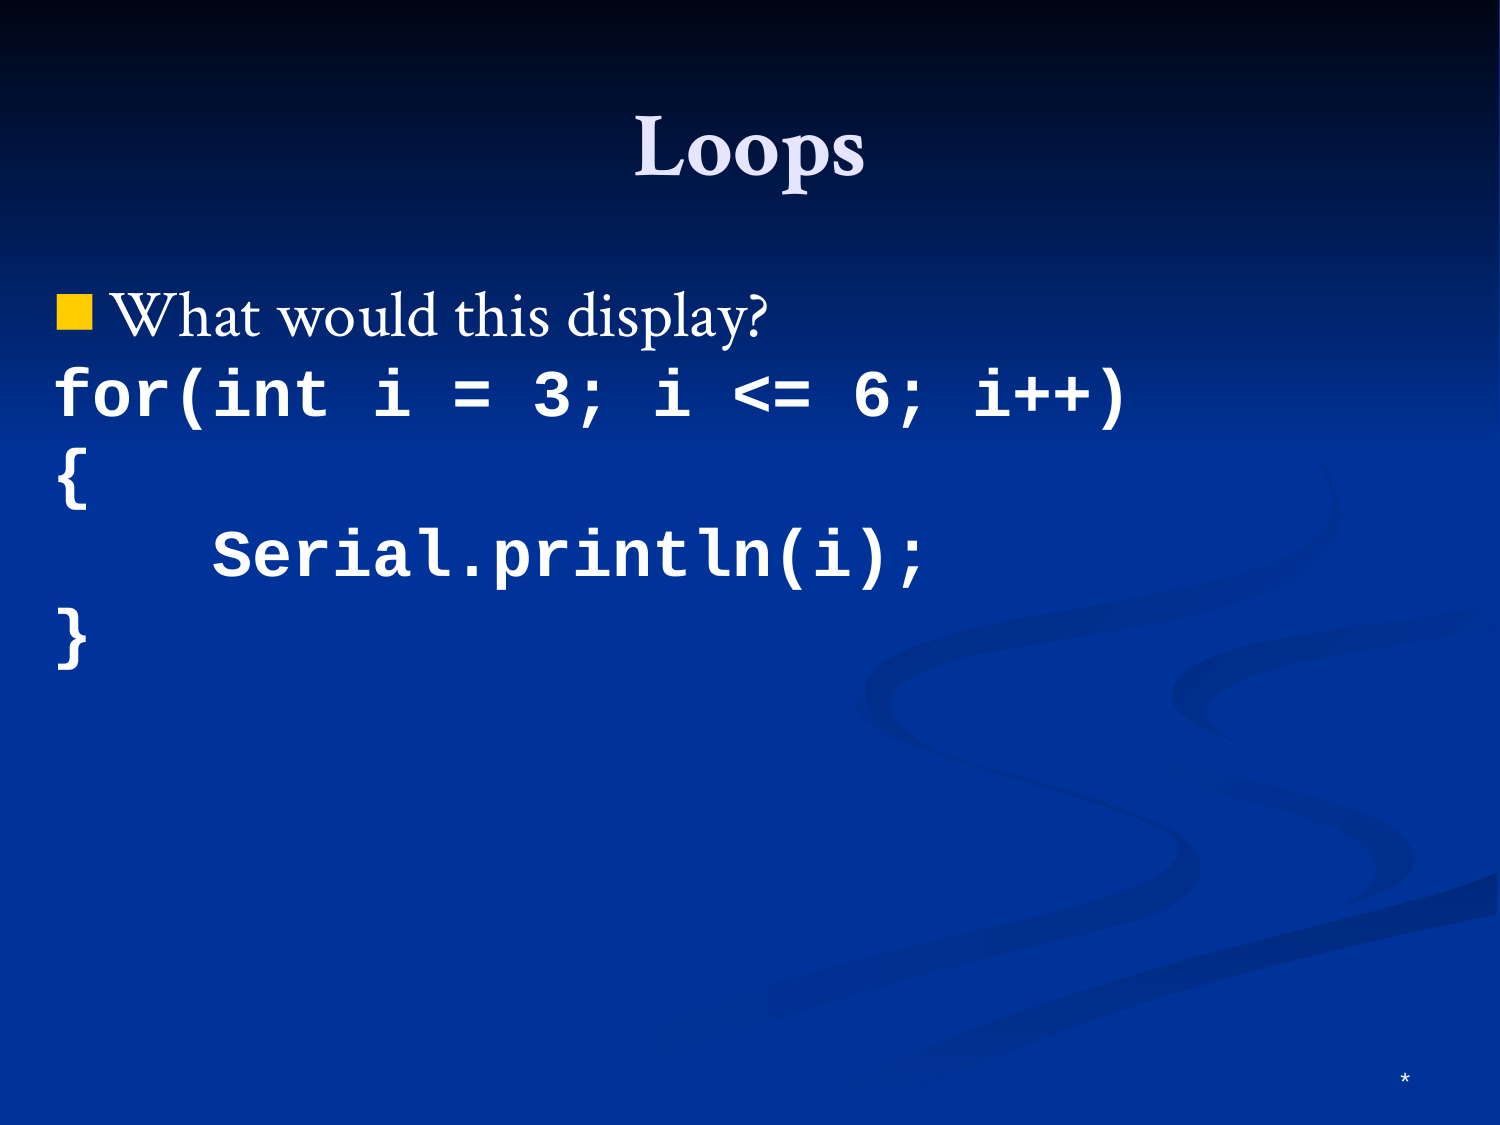

Loops
What would this display?
for(int i = 3; i <= 6; i++)
{
    Serial.println(i);
}
*